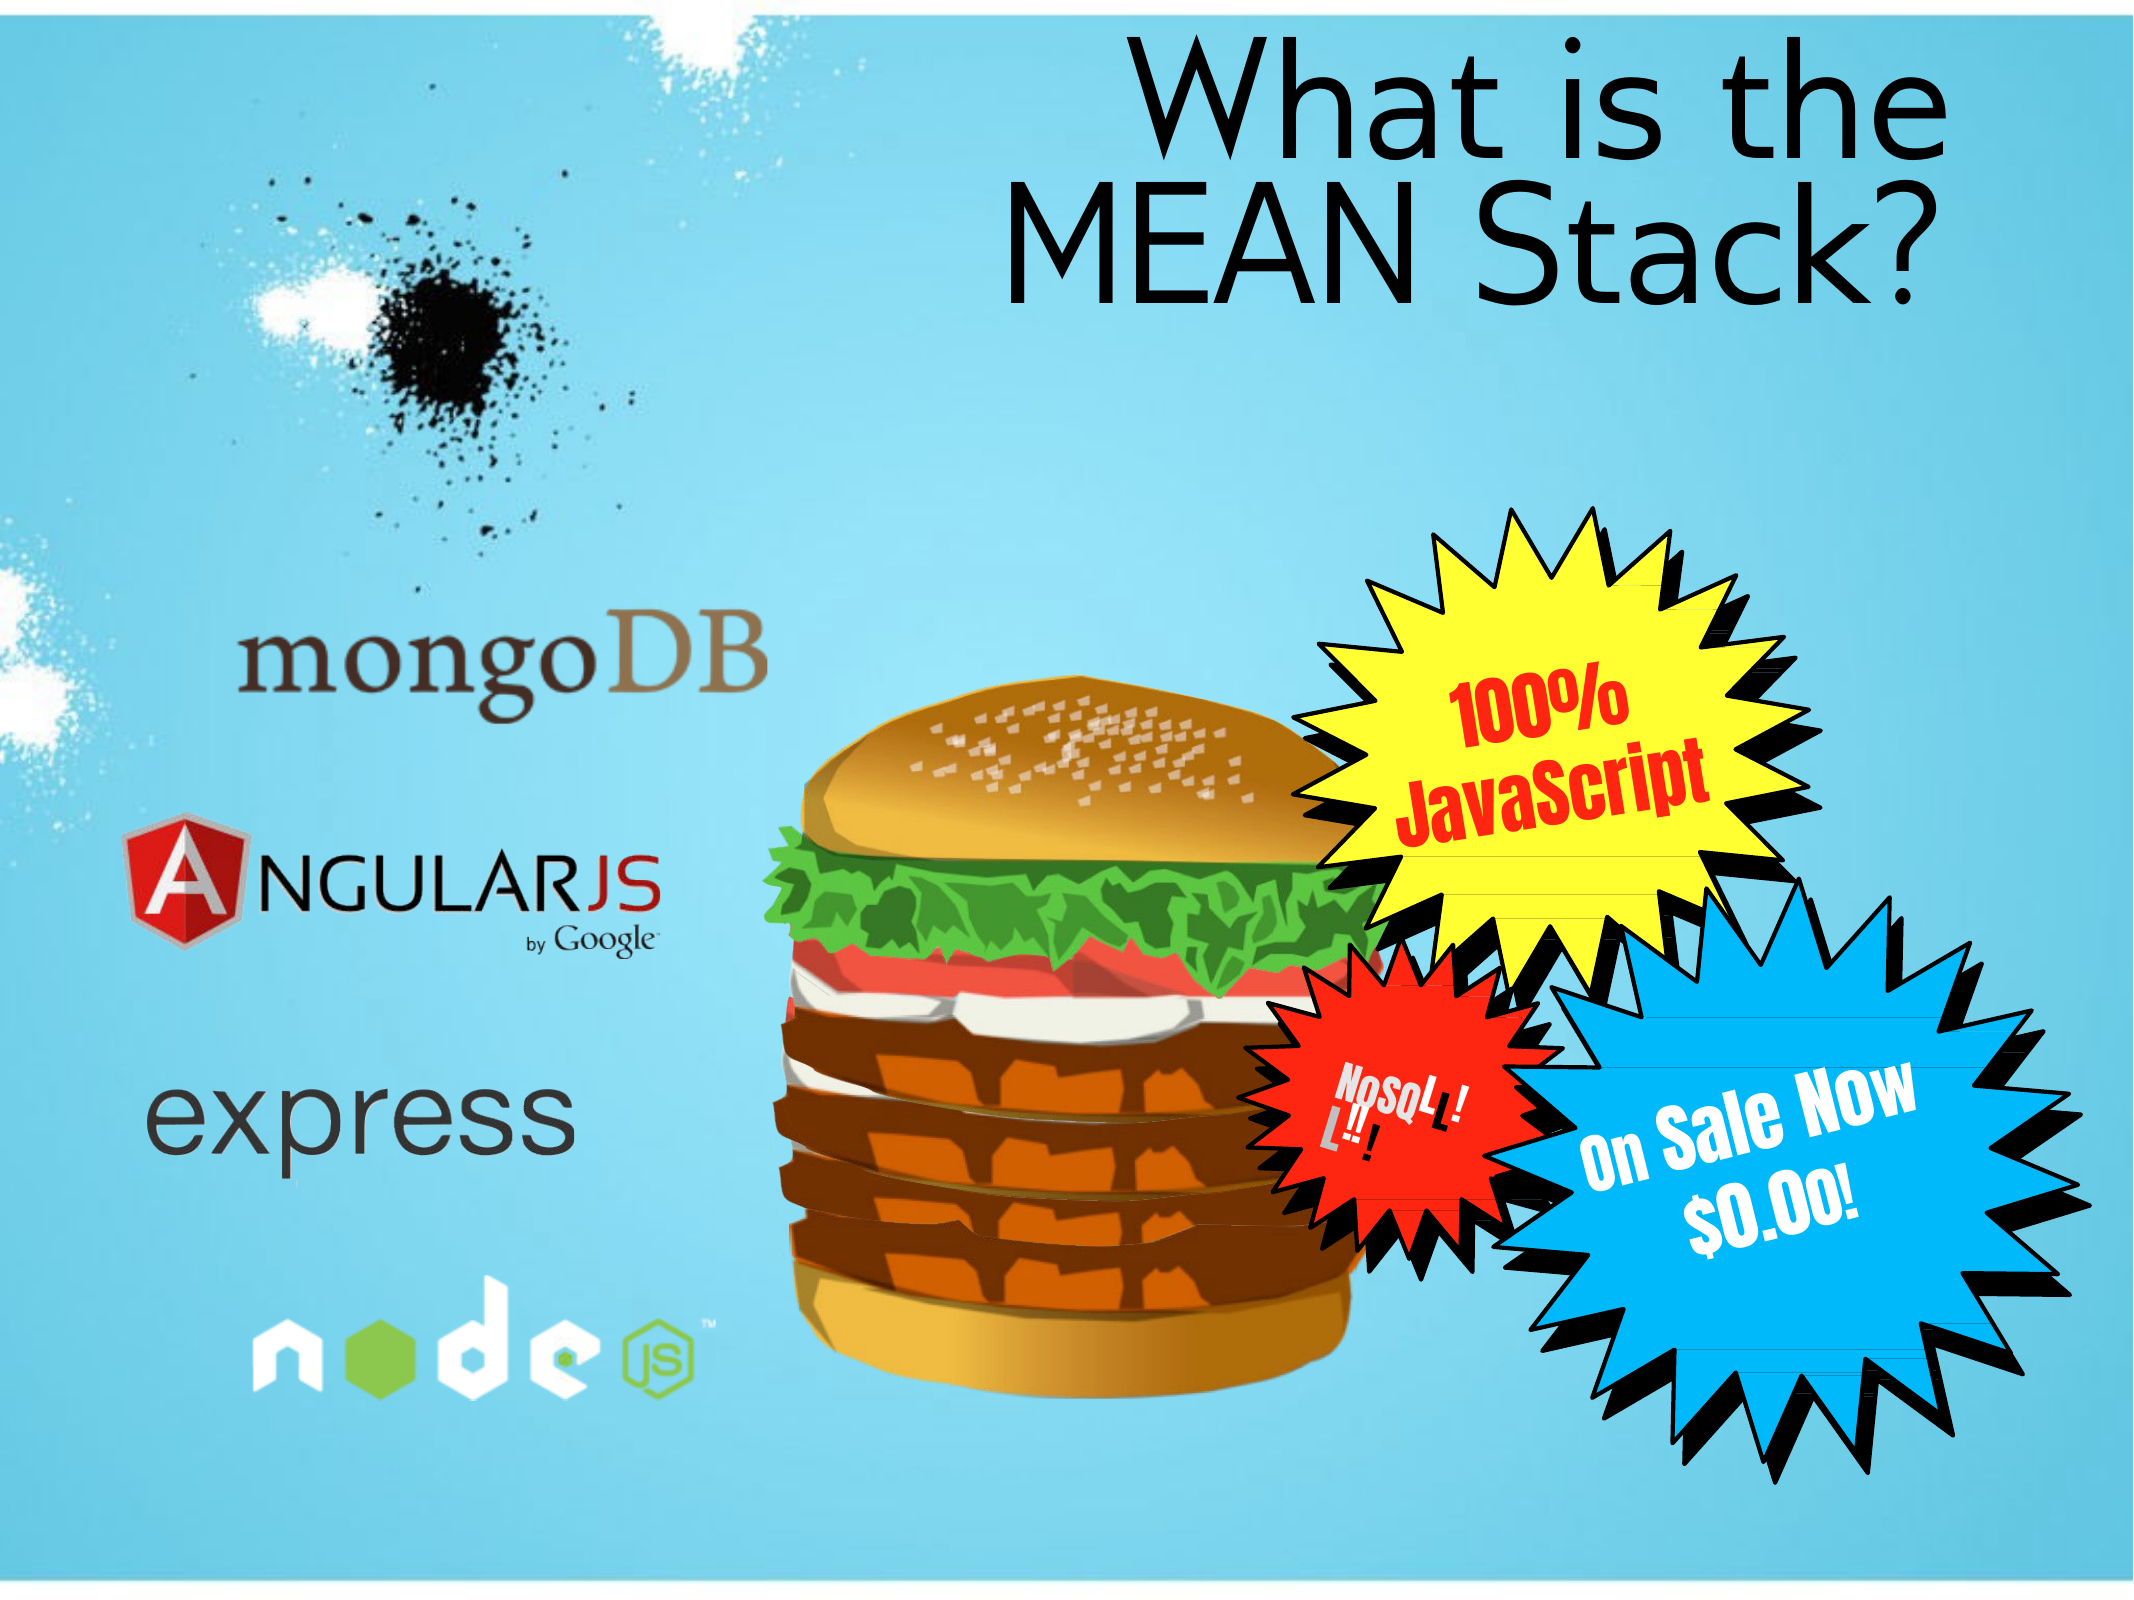

# What is the MEAN Stack?

100%

JavaScript

On Sale Now

NoSQLL!L!!!
$0.00!